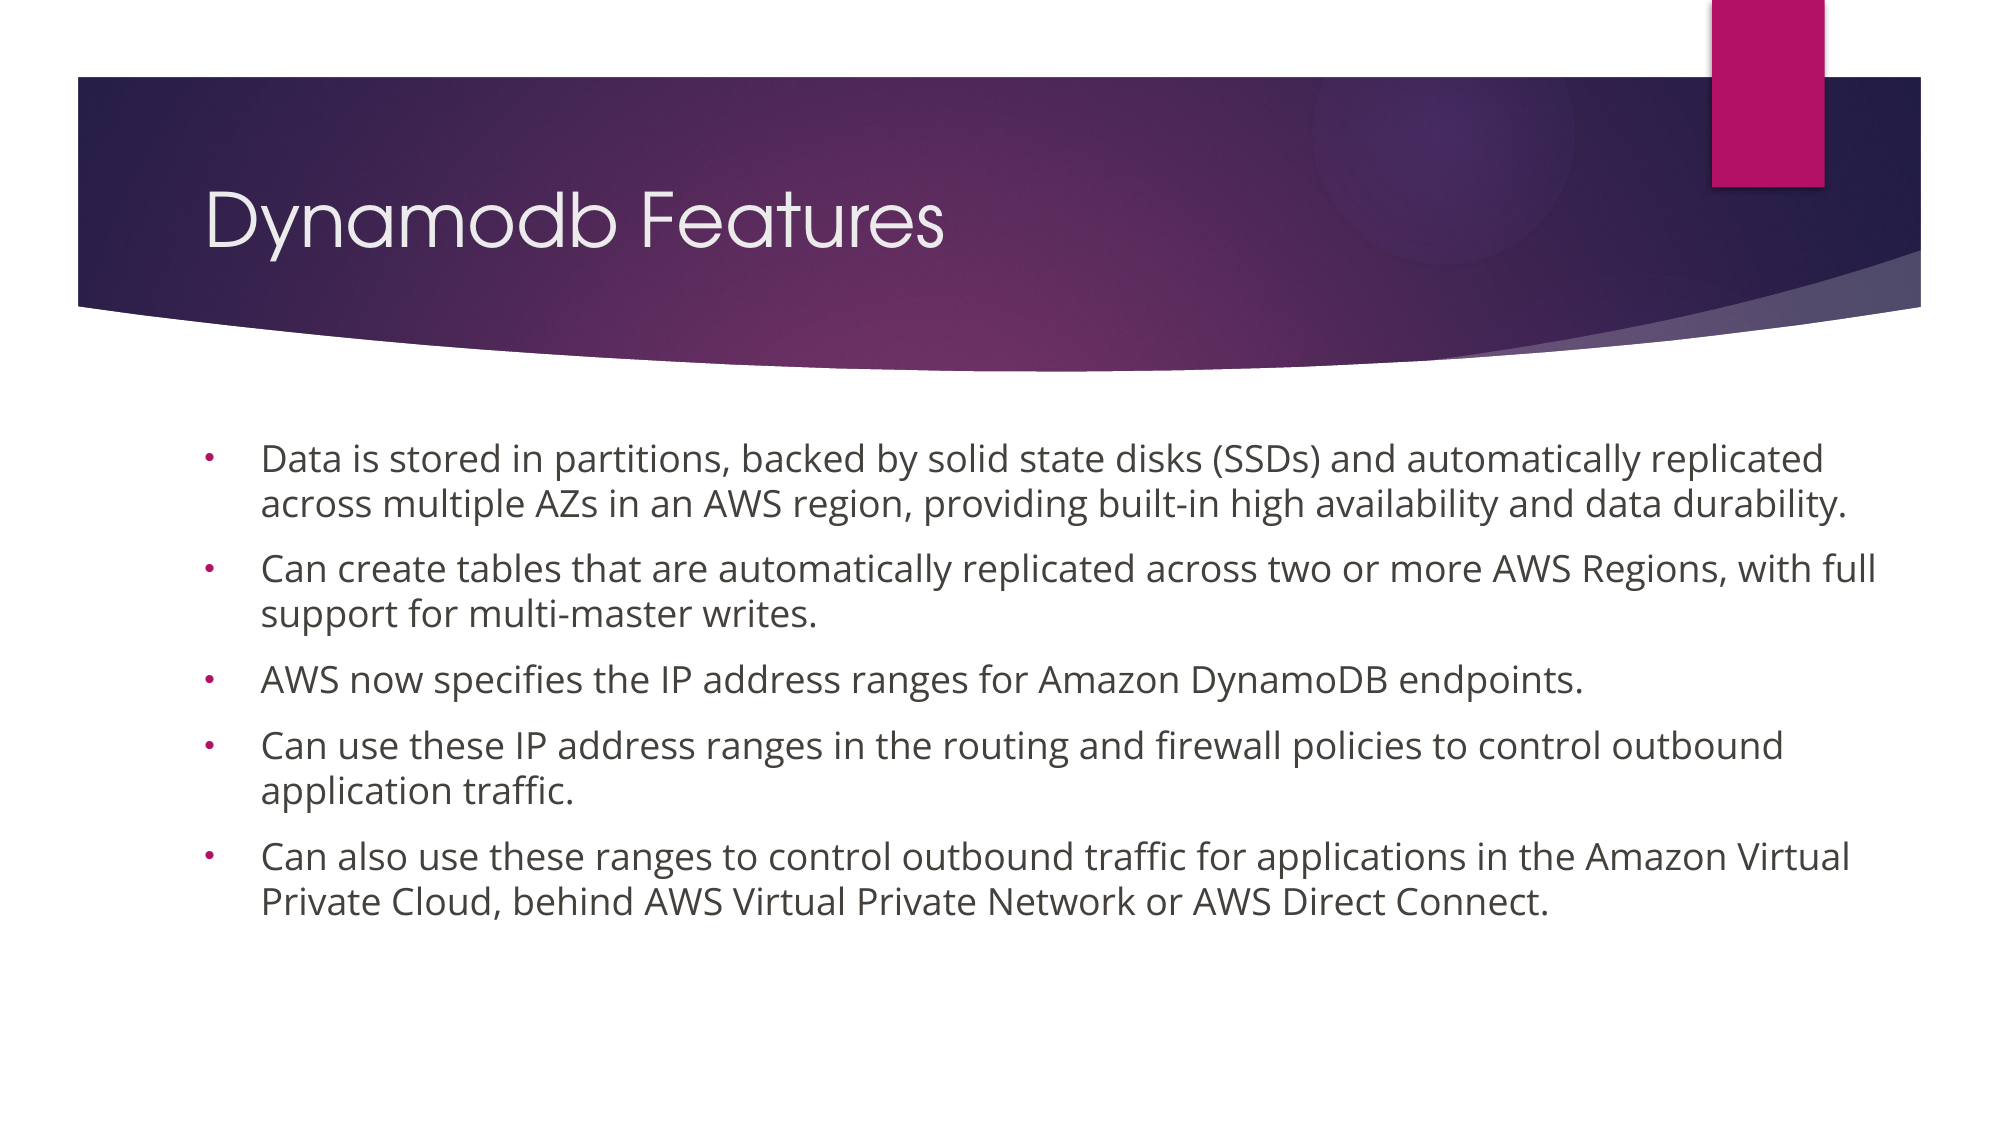

# Dynamodb Features
Data is stored in partitions, backed by solid state disks (SSDs) and automatically replicated across multiple AZs in an AWS region, providing built-in high availability and data durability.
Can create tables that are automatically replicated across two or more AWS Regions, with full support for multi-master writes.
AWS now specifies the IP address ranges for Amazon DynamoDB endpoints.
Can use these IP address ranges in the routing and firewall policies to control outbound application traffic.
Can also use these ranges to control outbound traffic for applications in the Amazon Virtual Private Cloud, behind AWS Virtual Private Network or AWS Direct Connect.